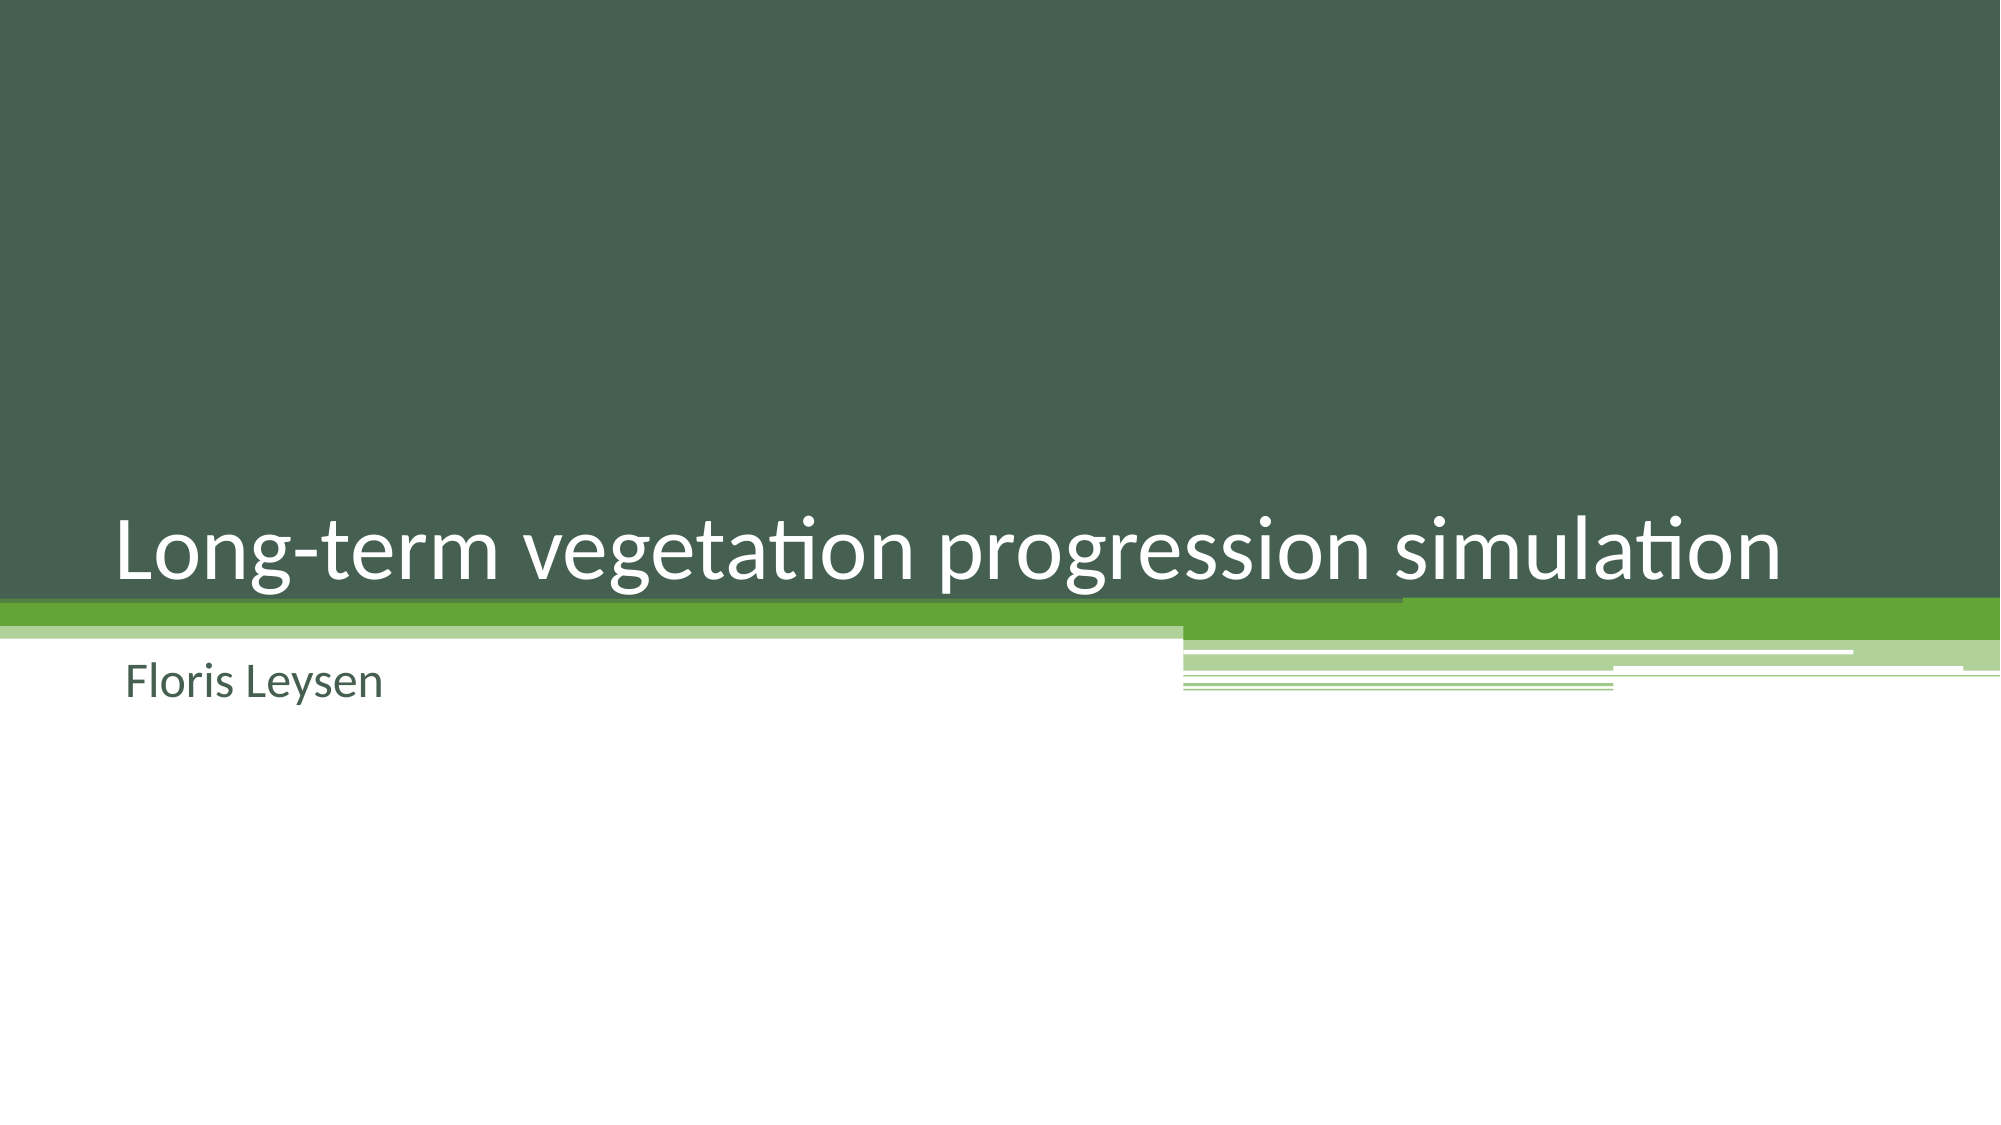

# Long-term vegetation progression simulation
Floris Leysen